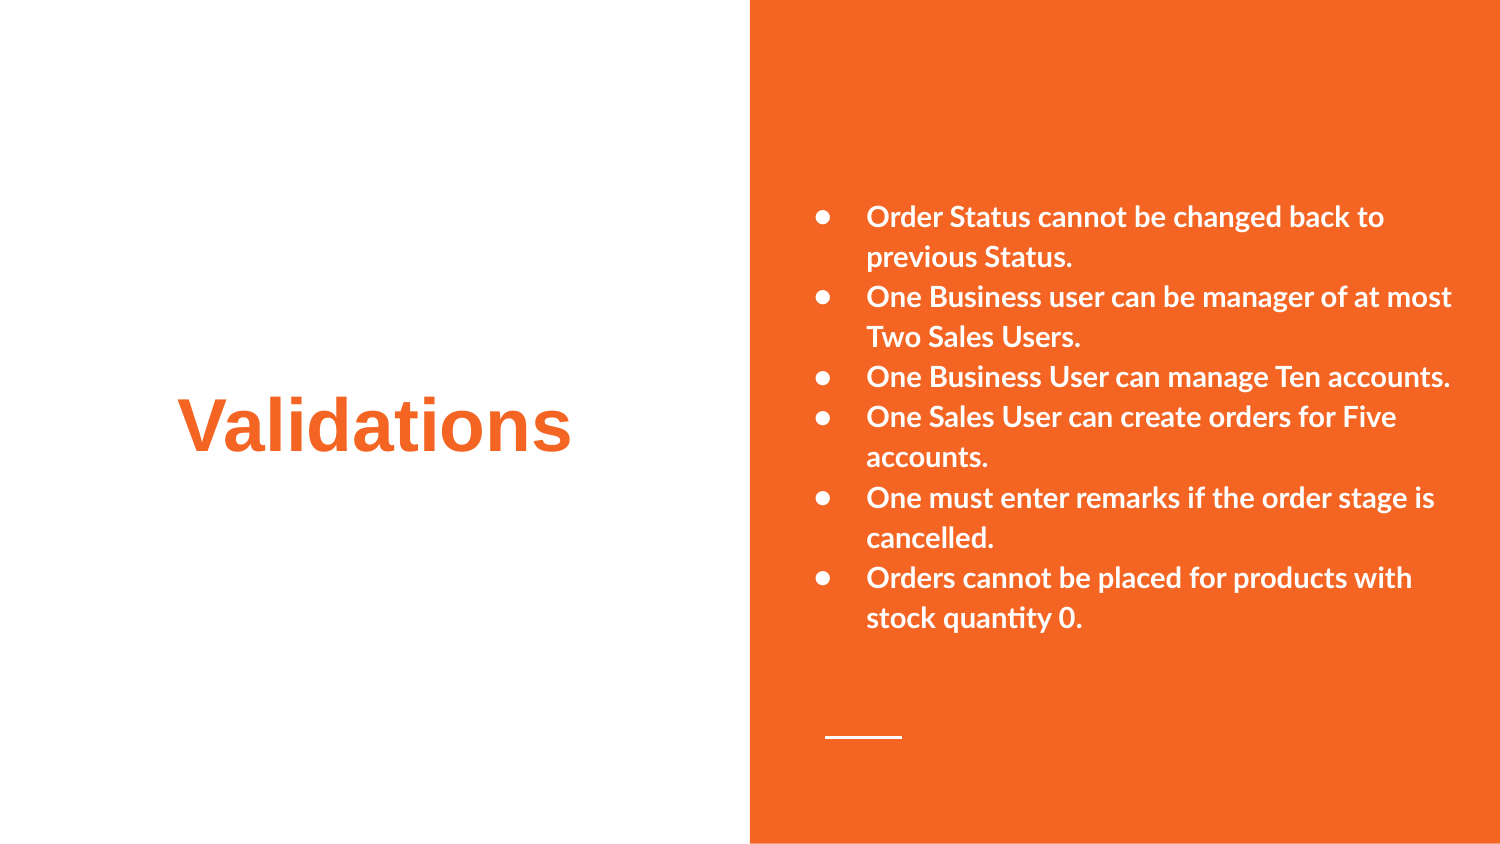

Order Status cannot be changed back to previous Status.
One Business user can be manager of at most Two Sales Users.
One Business User can manage Ten accounts.
One Sales User can create orders for Five accounts.
One must enter remarks if the order stage is cancelled.
Orders cannot be placed for products with stock quantity 0.
# Validations